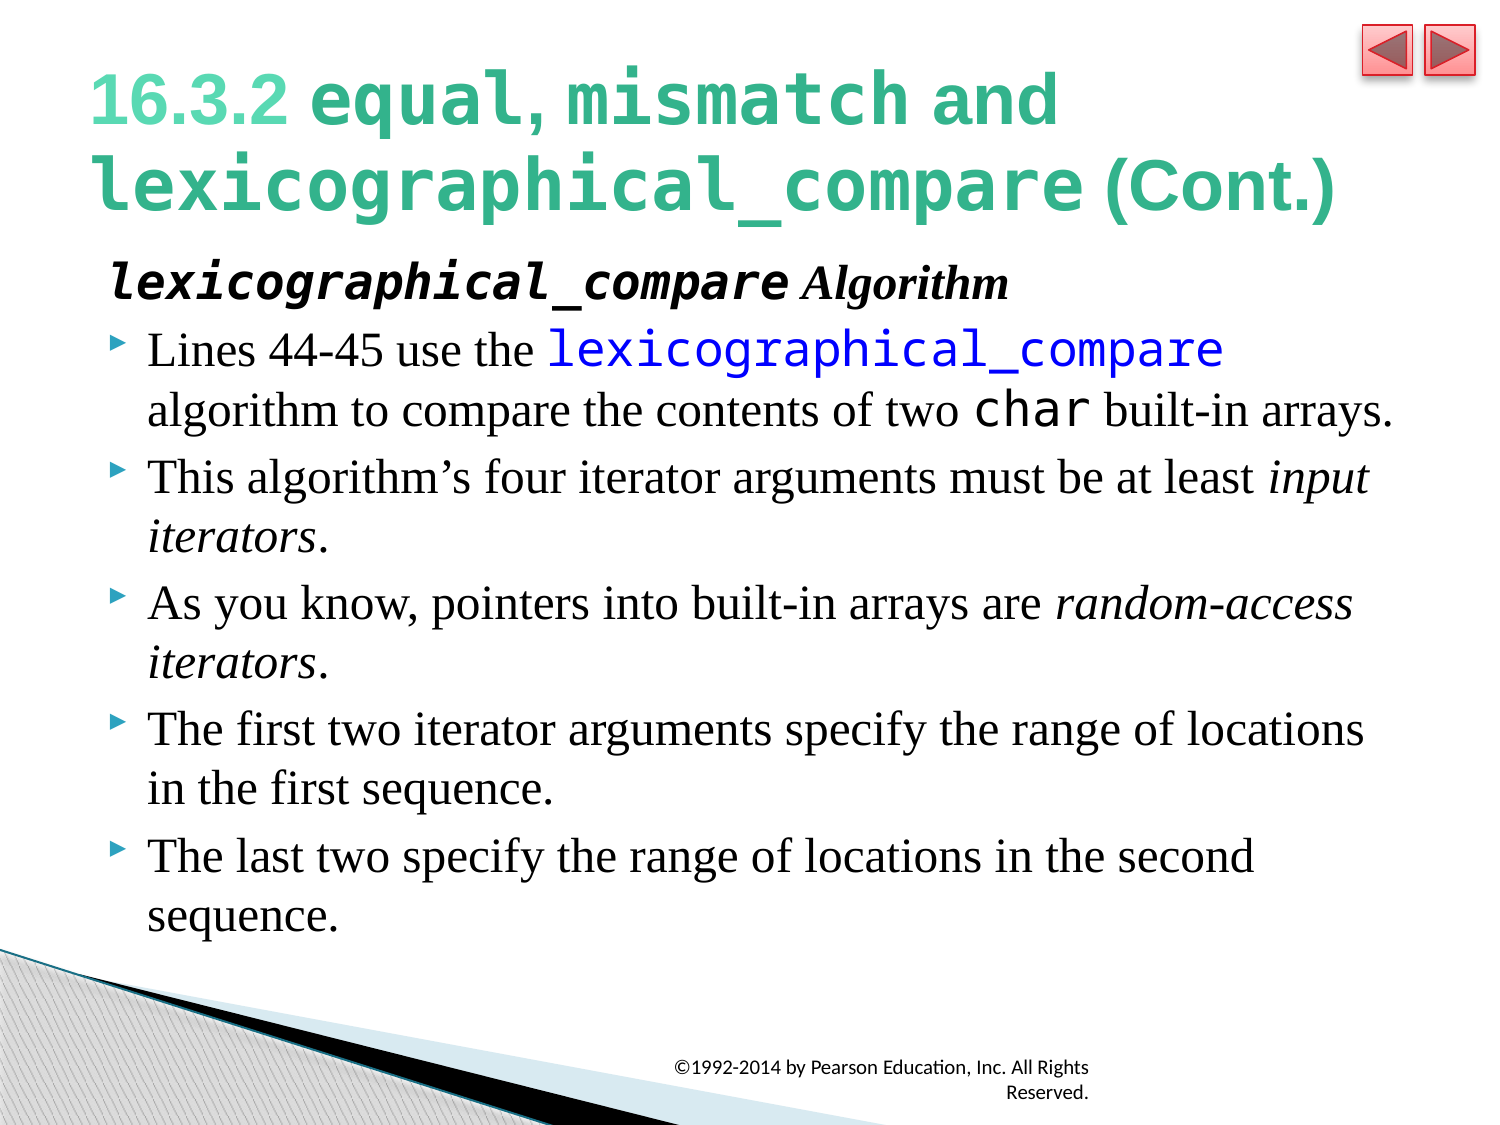

# 16.3.2 equal, mismatch and lexicographical_compare (Cont.)
lexicographical_compare Algorithm
Lines 44-45 use the lexicographical_compare algorithm to compare the contents of two char built-in arrays.
This algorithm’s four iterator arguments must be at least input iterators.
As you know, pointers into built-in arrays are random-access iterators.
The first two iterator arguments specify the range of locations in the first sequence.
The last two specify the range of locations in the second sequence.
©1992-2014 by Pearson Education, Inc. All Rights Reserved.